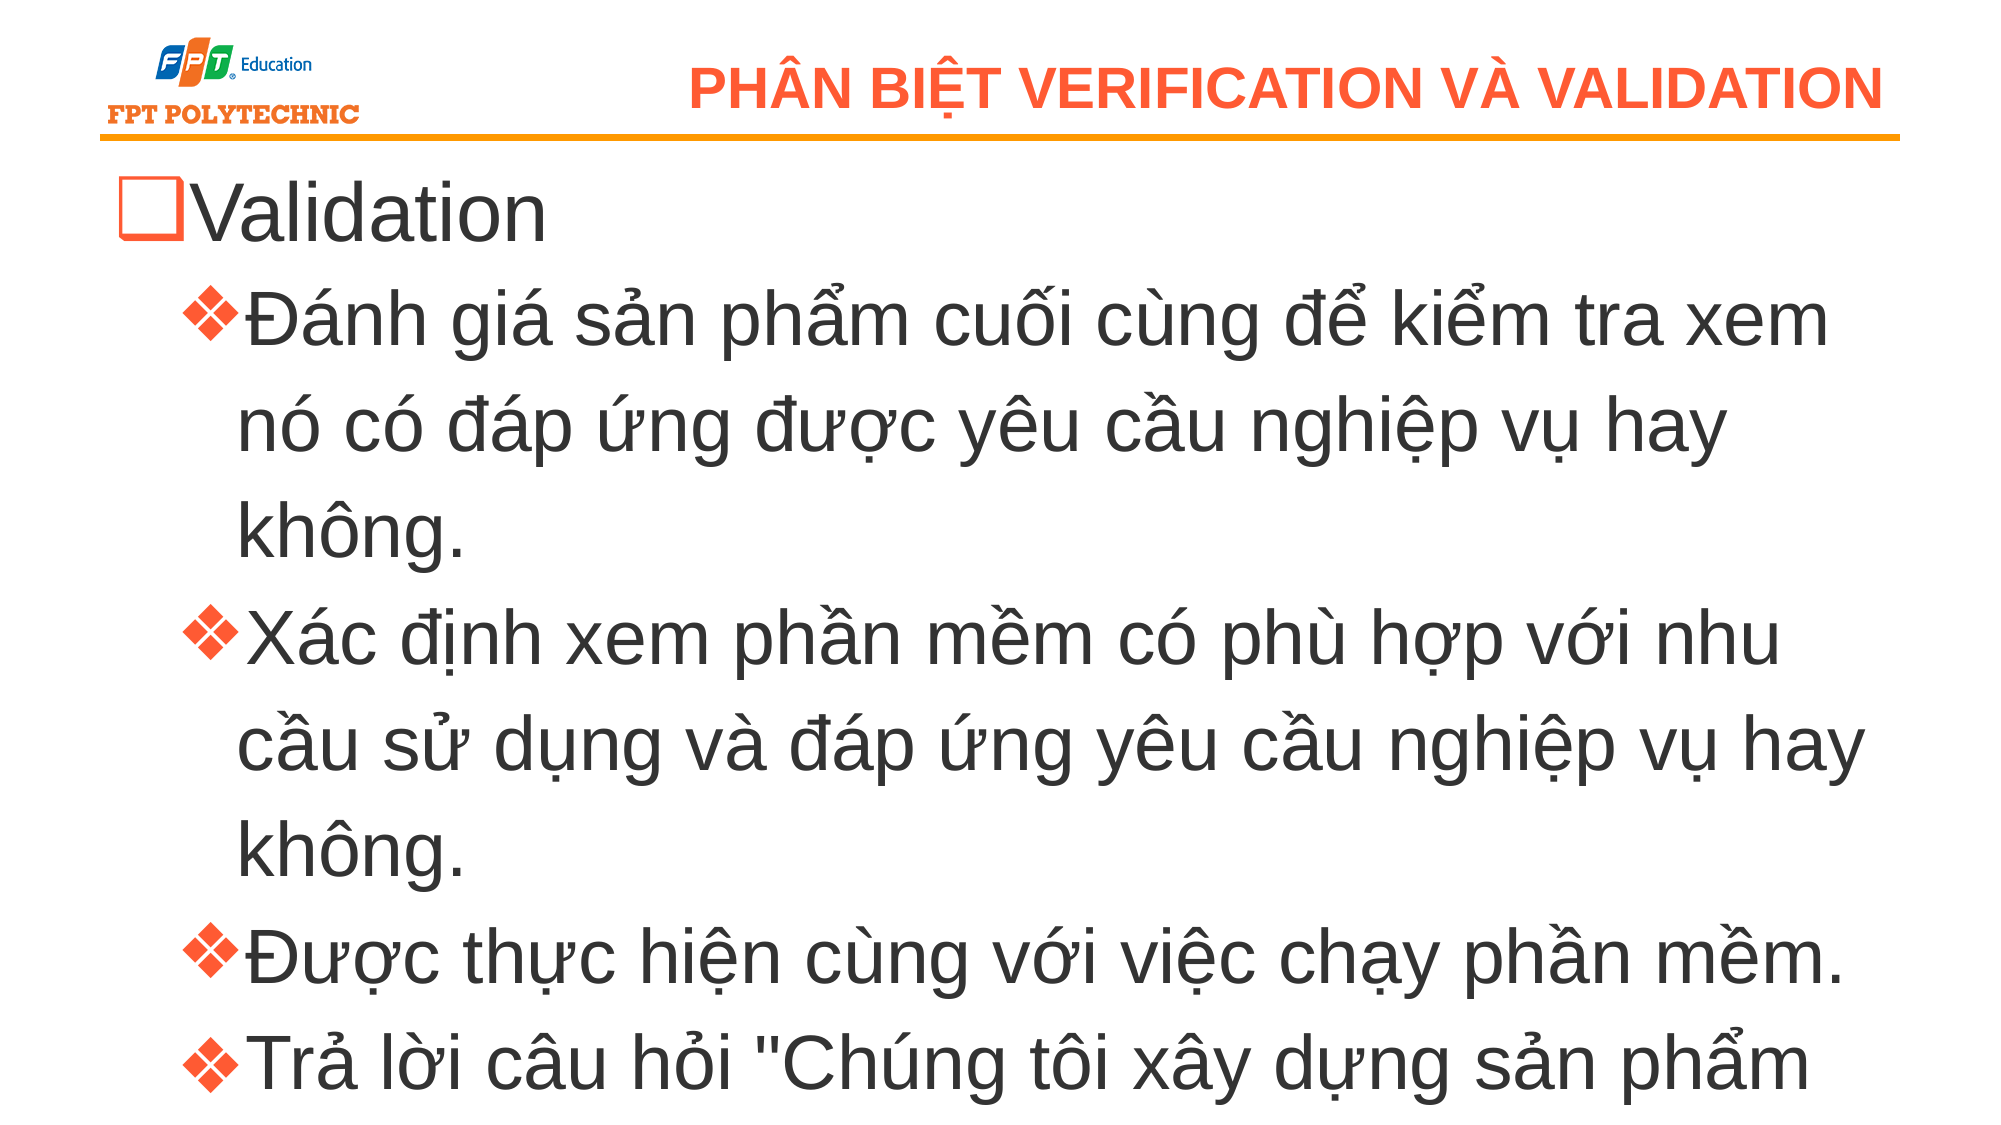

# Phân biệt verification và validation
Validation
Đánh giá sản phẩm cuối cùng để kiểm tra xem nó có đáp ứng được yêu cầu nghiệp vụ hay không.
Xác định xem phần mềm có phù hợp với nhu cầu sử dụng và đáp ứng yêu cầu nghiệp vụ hay không.
Được thực hiện cùng với việc chạy phần mềm.
Trả lời câu hỏi "Chúng tôi xây dựng sản phẩm đúng không"?